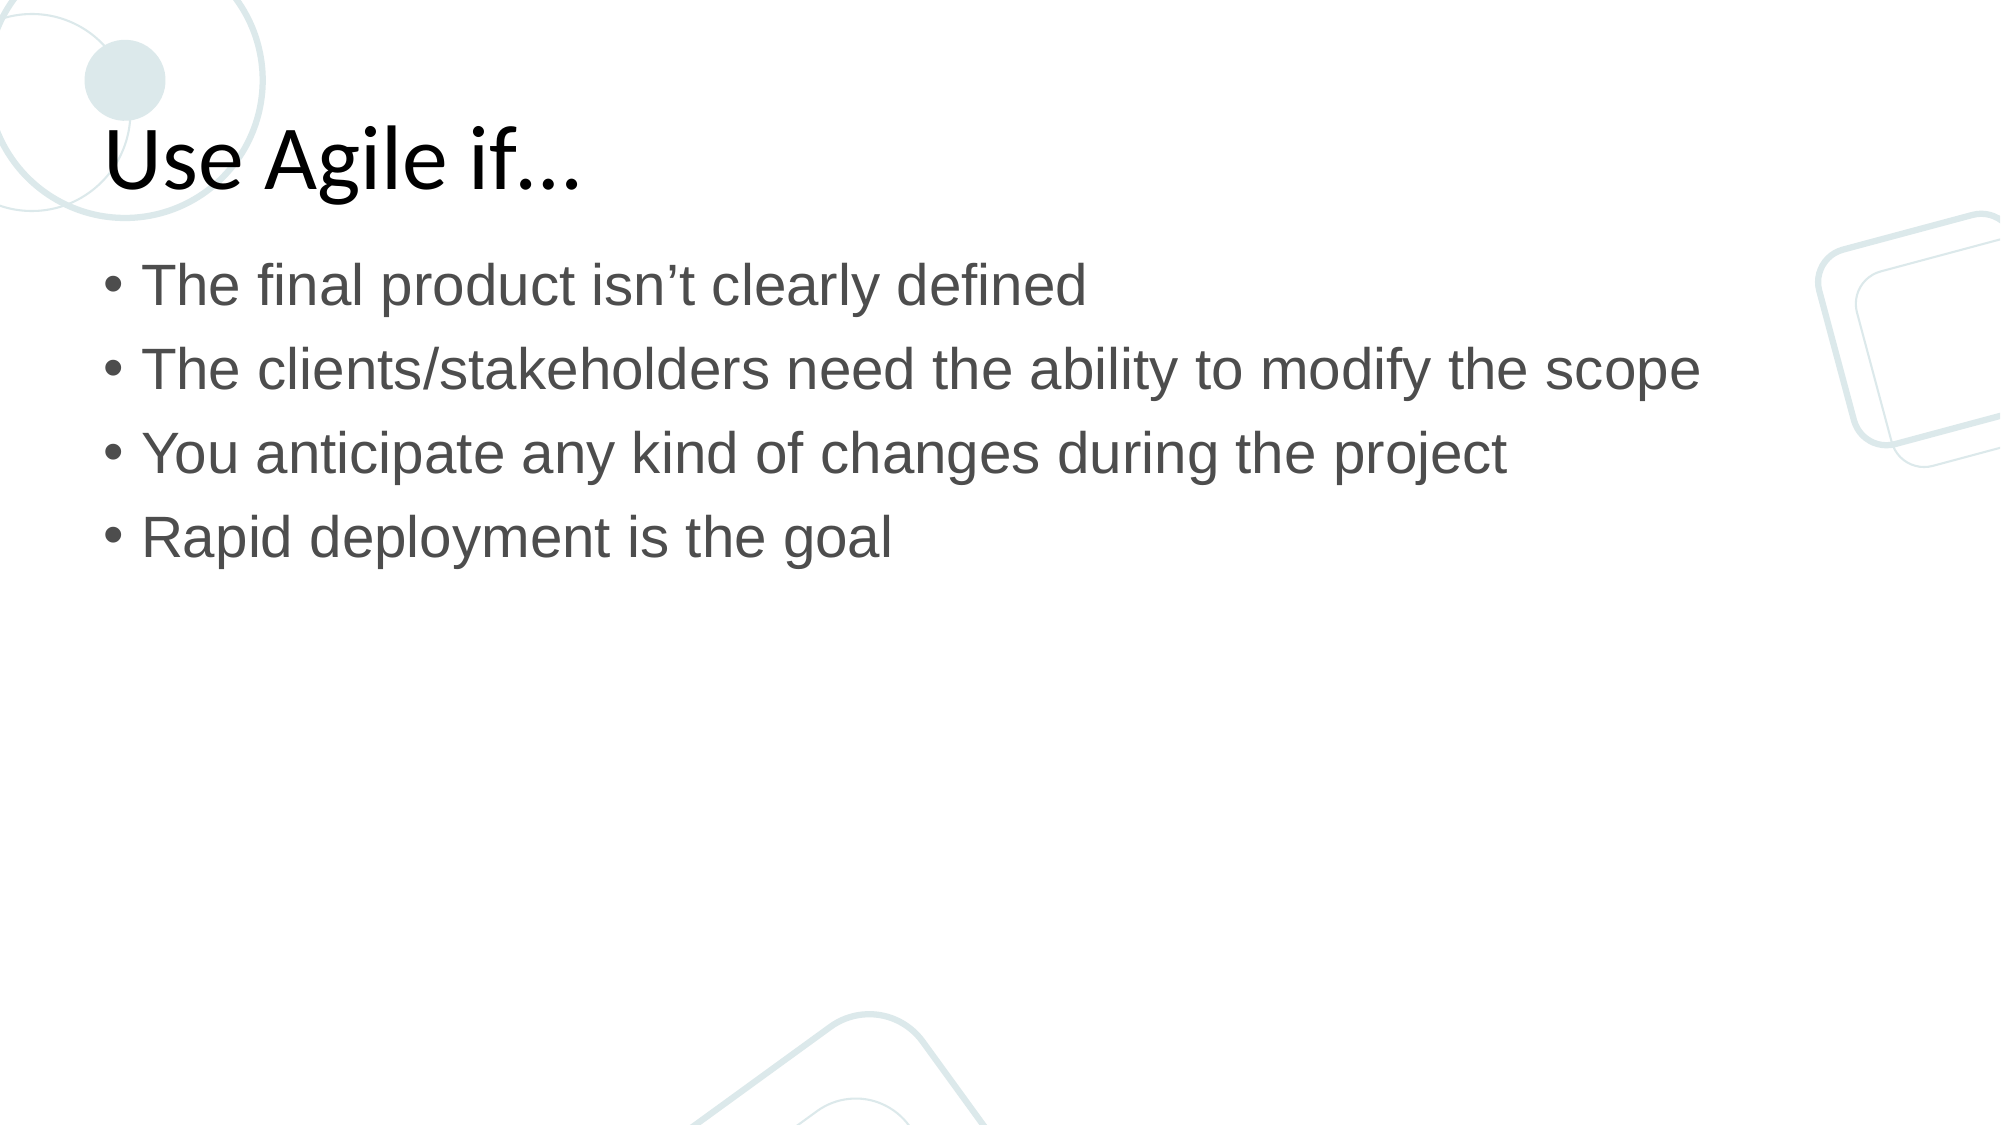

# Use Agile if…

The final product isn’t clearly defined
The clients/stakeholders need the ability to modify the scope
You anticipate any kind of changes during the project
Rapid deployment is the goal